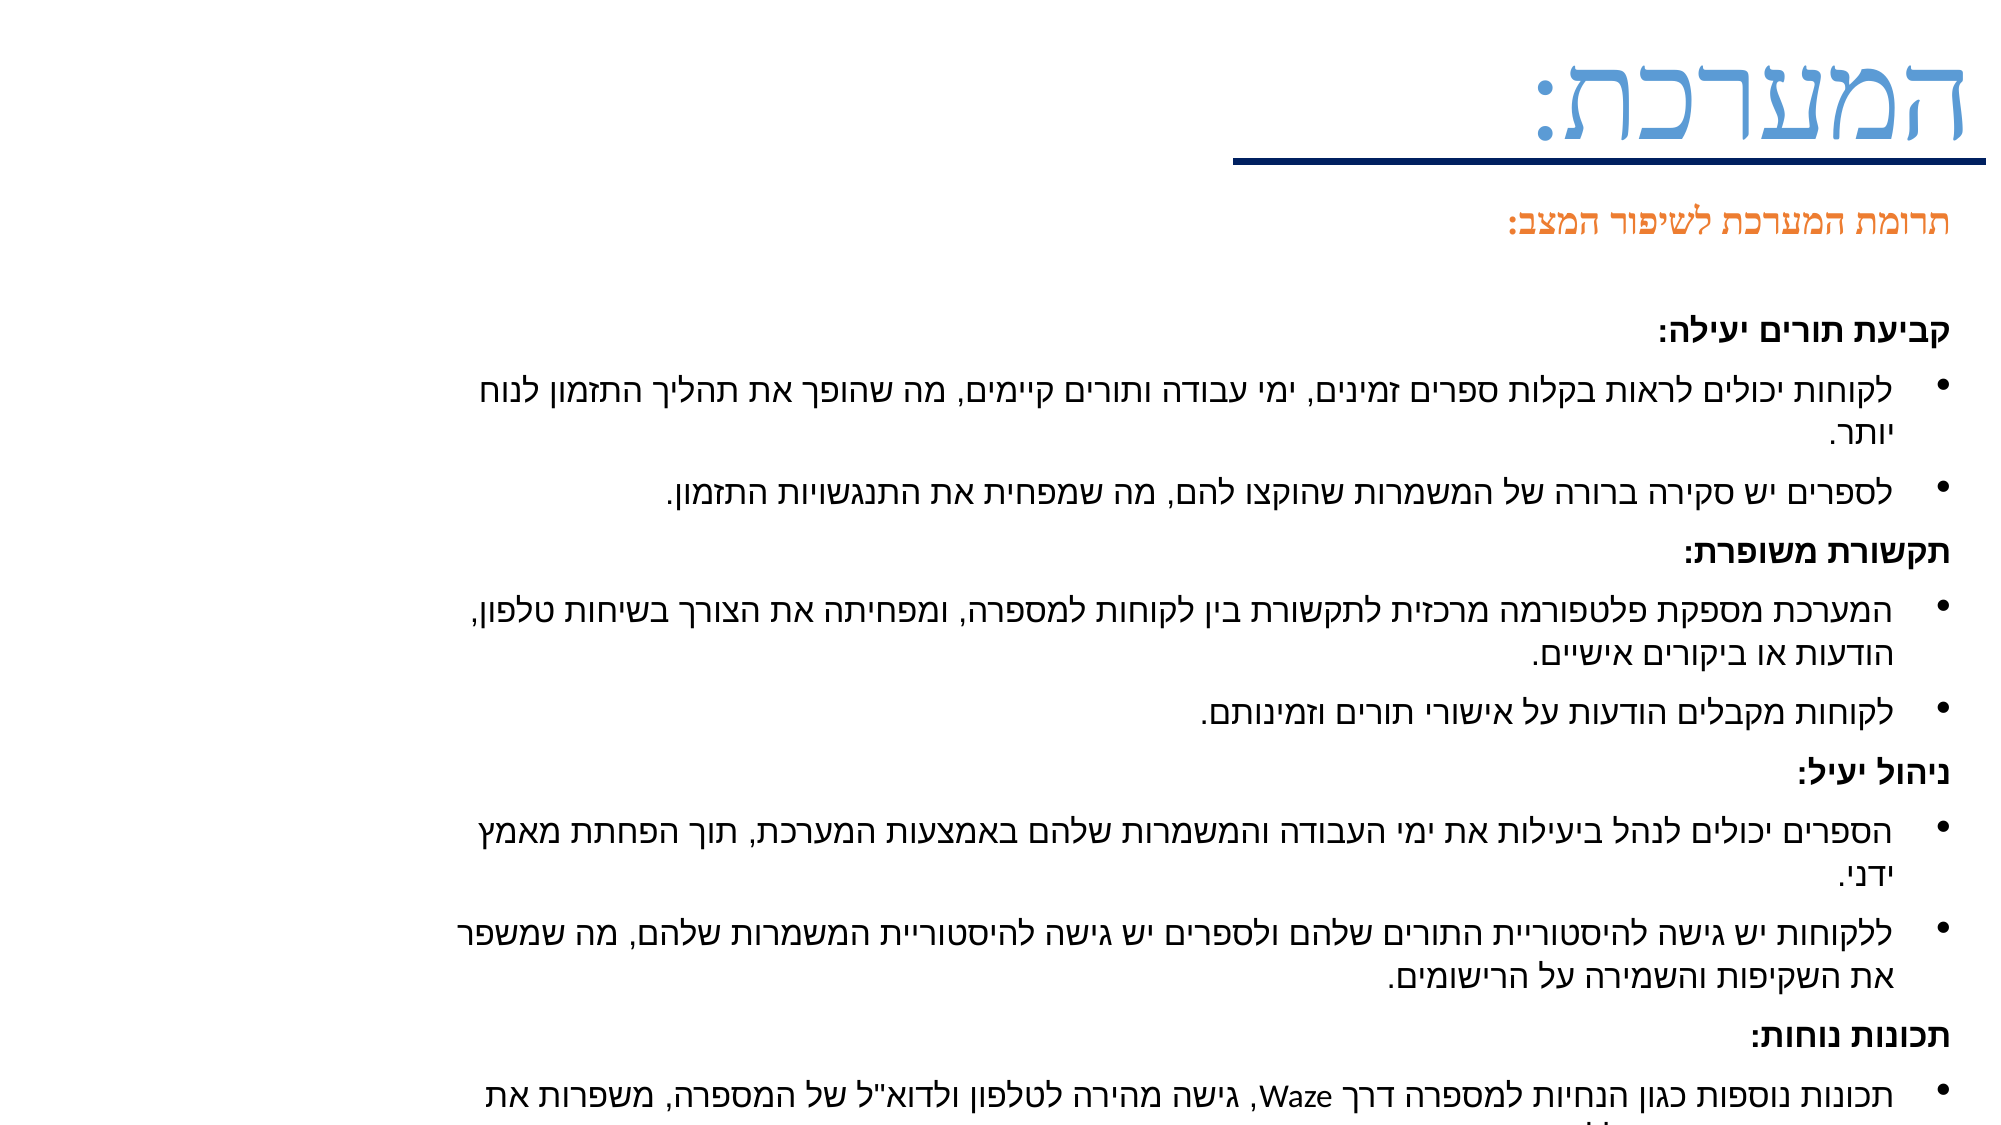

המערכת:

תרומת המערכת לשיפור המצב:

קביעת תורים יעילה:
לקוחות יכולים לראות בקלות ספרים זמינים, ימי עבודה ותורים קיימים, מה שהופך את תהליך התזמון לנוח יותר.
לספרים יש סקירה ברורה של המשמרות שהוקצו להם, מה שמפחית את התנגשויות התזמון.
תקשורת משופרת:
המערכת מספקת פלטפורמה מרכזית לתקשורת בין לקוחות למספרה, ומפחיתה את הצורך בשיחות טלפון, הודעות או ביקורים אישיים.
לקוחות מקבלים הודעות על אישורי תורים וזמינותם.
ניהול יעיל:
הספרים יכולים לנהל ביעילות את ימי העבודה והמשמרות שלהם באמצעות המערכת, תוך הפחתת מאמץ ידני.
ללקוחות יש גישה להיסטוריית התורים שלהם ולספרים יש גישה להיסטוריית המשמרות שלהם, מה שמשפר את השקיפות והשמירה על הרישומים.
תכונות נוחות:
תכונות נוספות כגון הנחיות למספרה דרך Waze, גישה מהירה לטלפון ולדוא"ל של המספרה, משפרות את חווית המשתמש הכוללת.